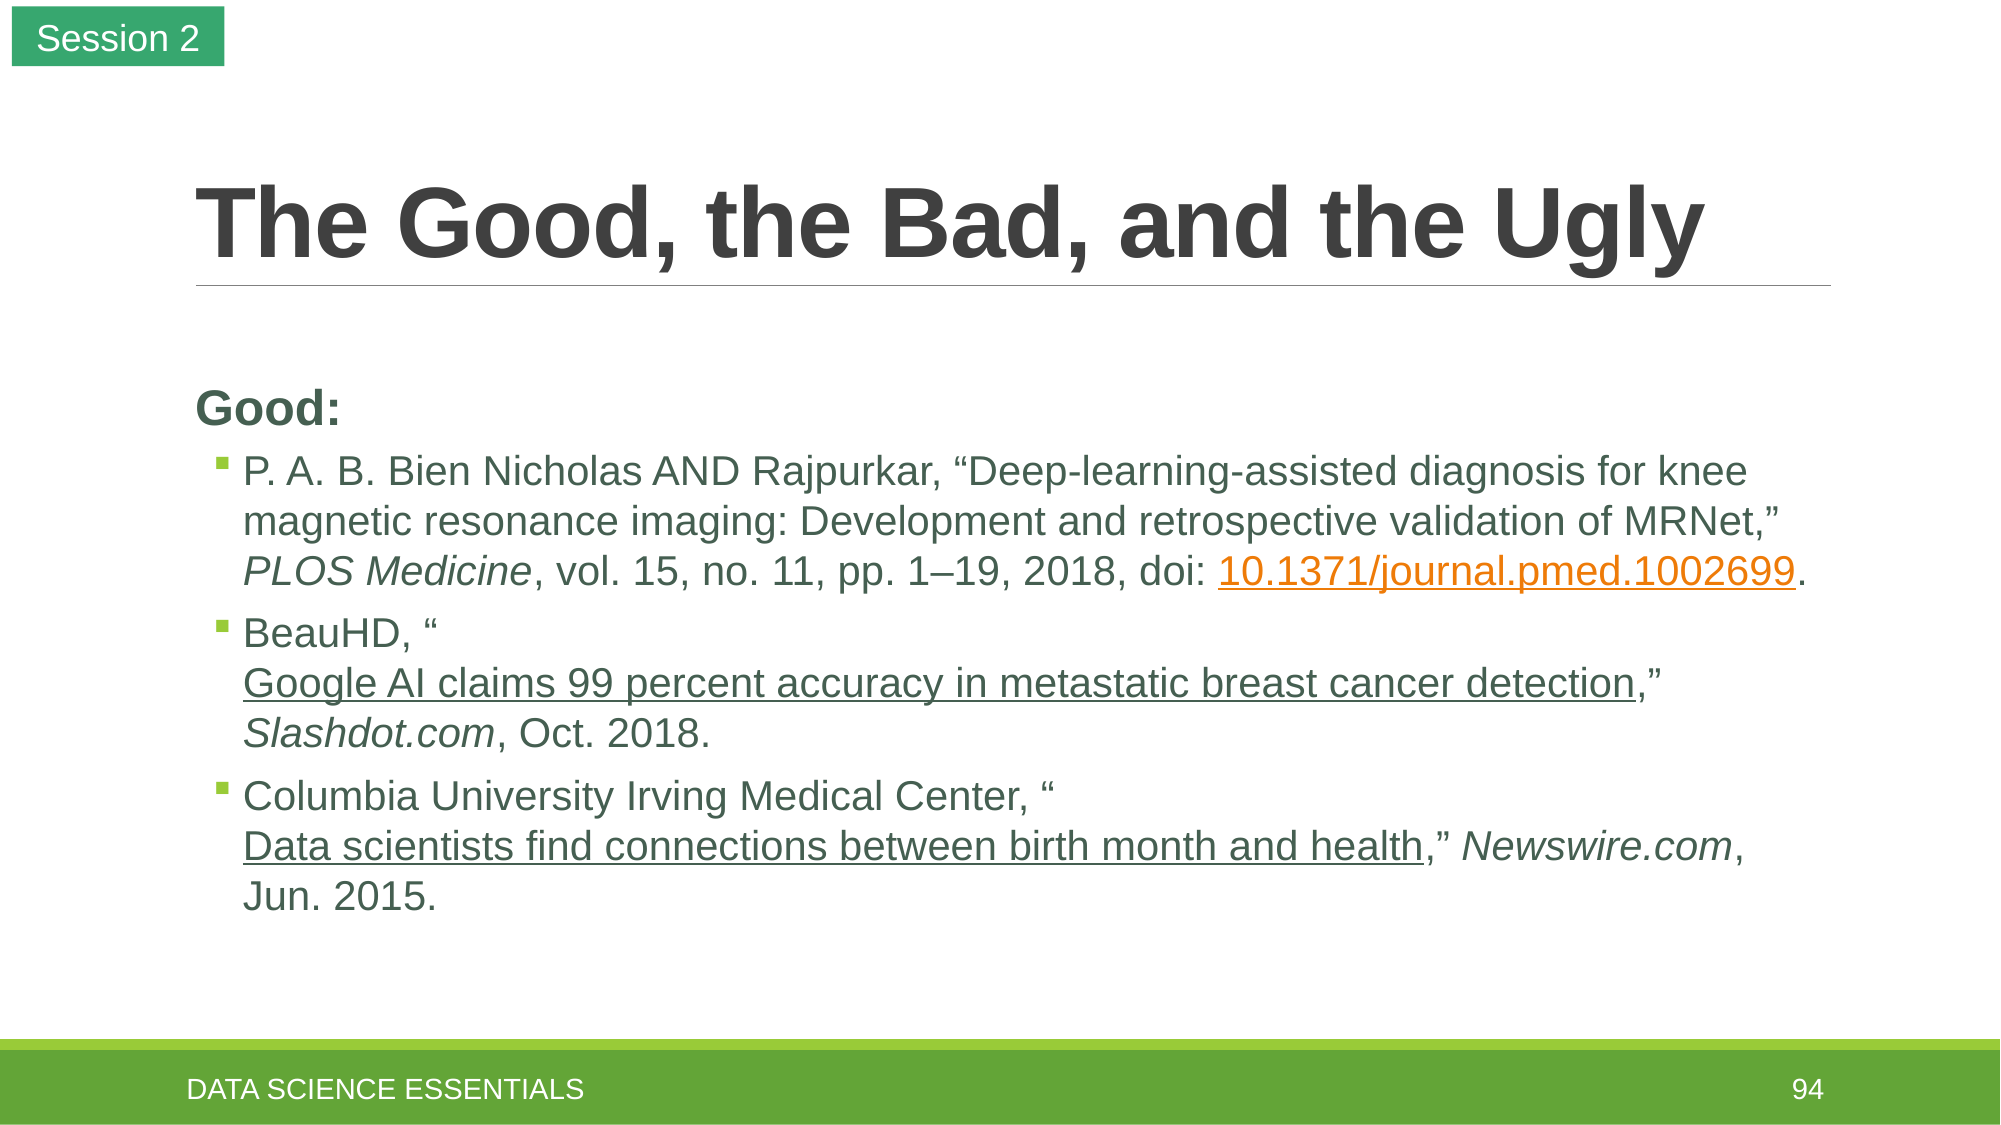

Session 2
# The Good, the Bad, and the Ugly
Good:
P. A. B. Bien Nicholas AND Rajpurkar, “Deep-learning-assisted diagnosis for knee magnetic resonance imaging: Development and retrospective validation of MRNet,” PLOS Medicine, vol. 15, no. 11, pp. 1–19, 2018, doi: 10.1371/journal.pmed.1002699.
BeauHD, “Google AI claims 99 percent accuracy in metastatic breast cancer detection,” Slashdot.com, Oct. 2018.
Columbia University Irving Medical Center, “Data scientists find connections between birth month and health,” Newswire.com, Jun. 2015.
DATA SCIENCE ESSENTIALS
94